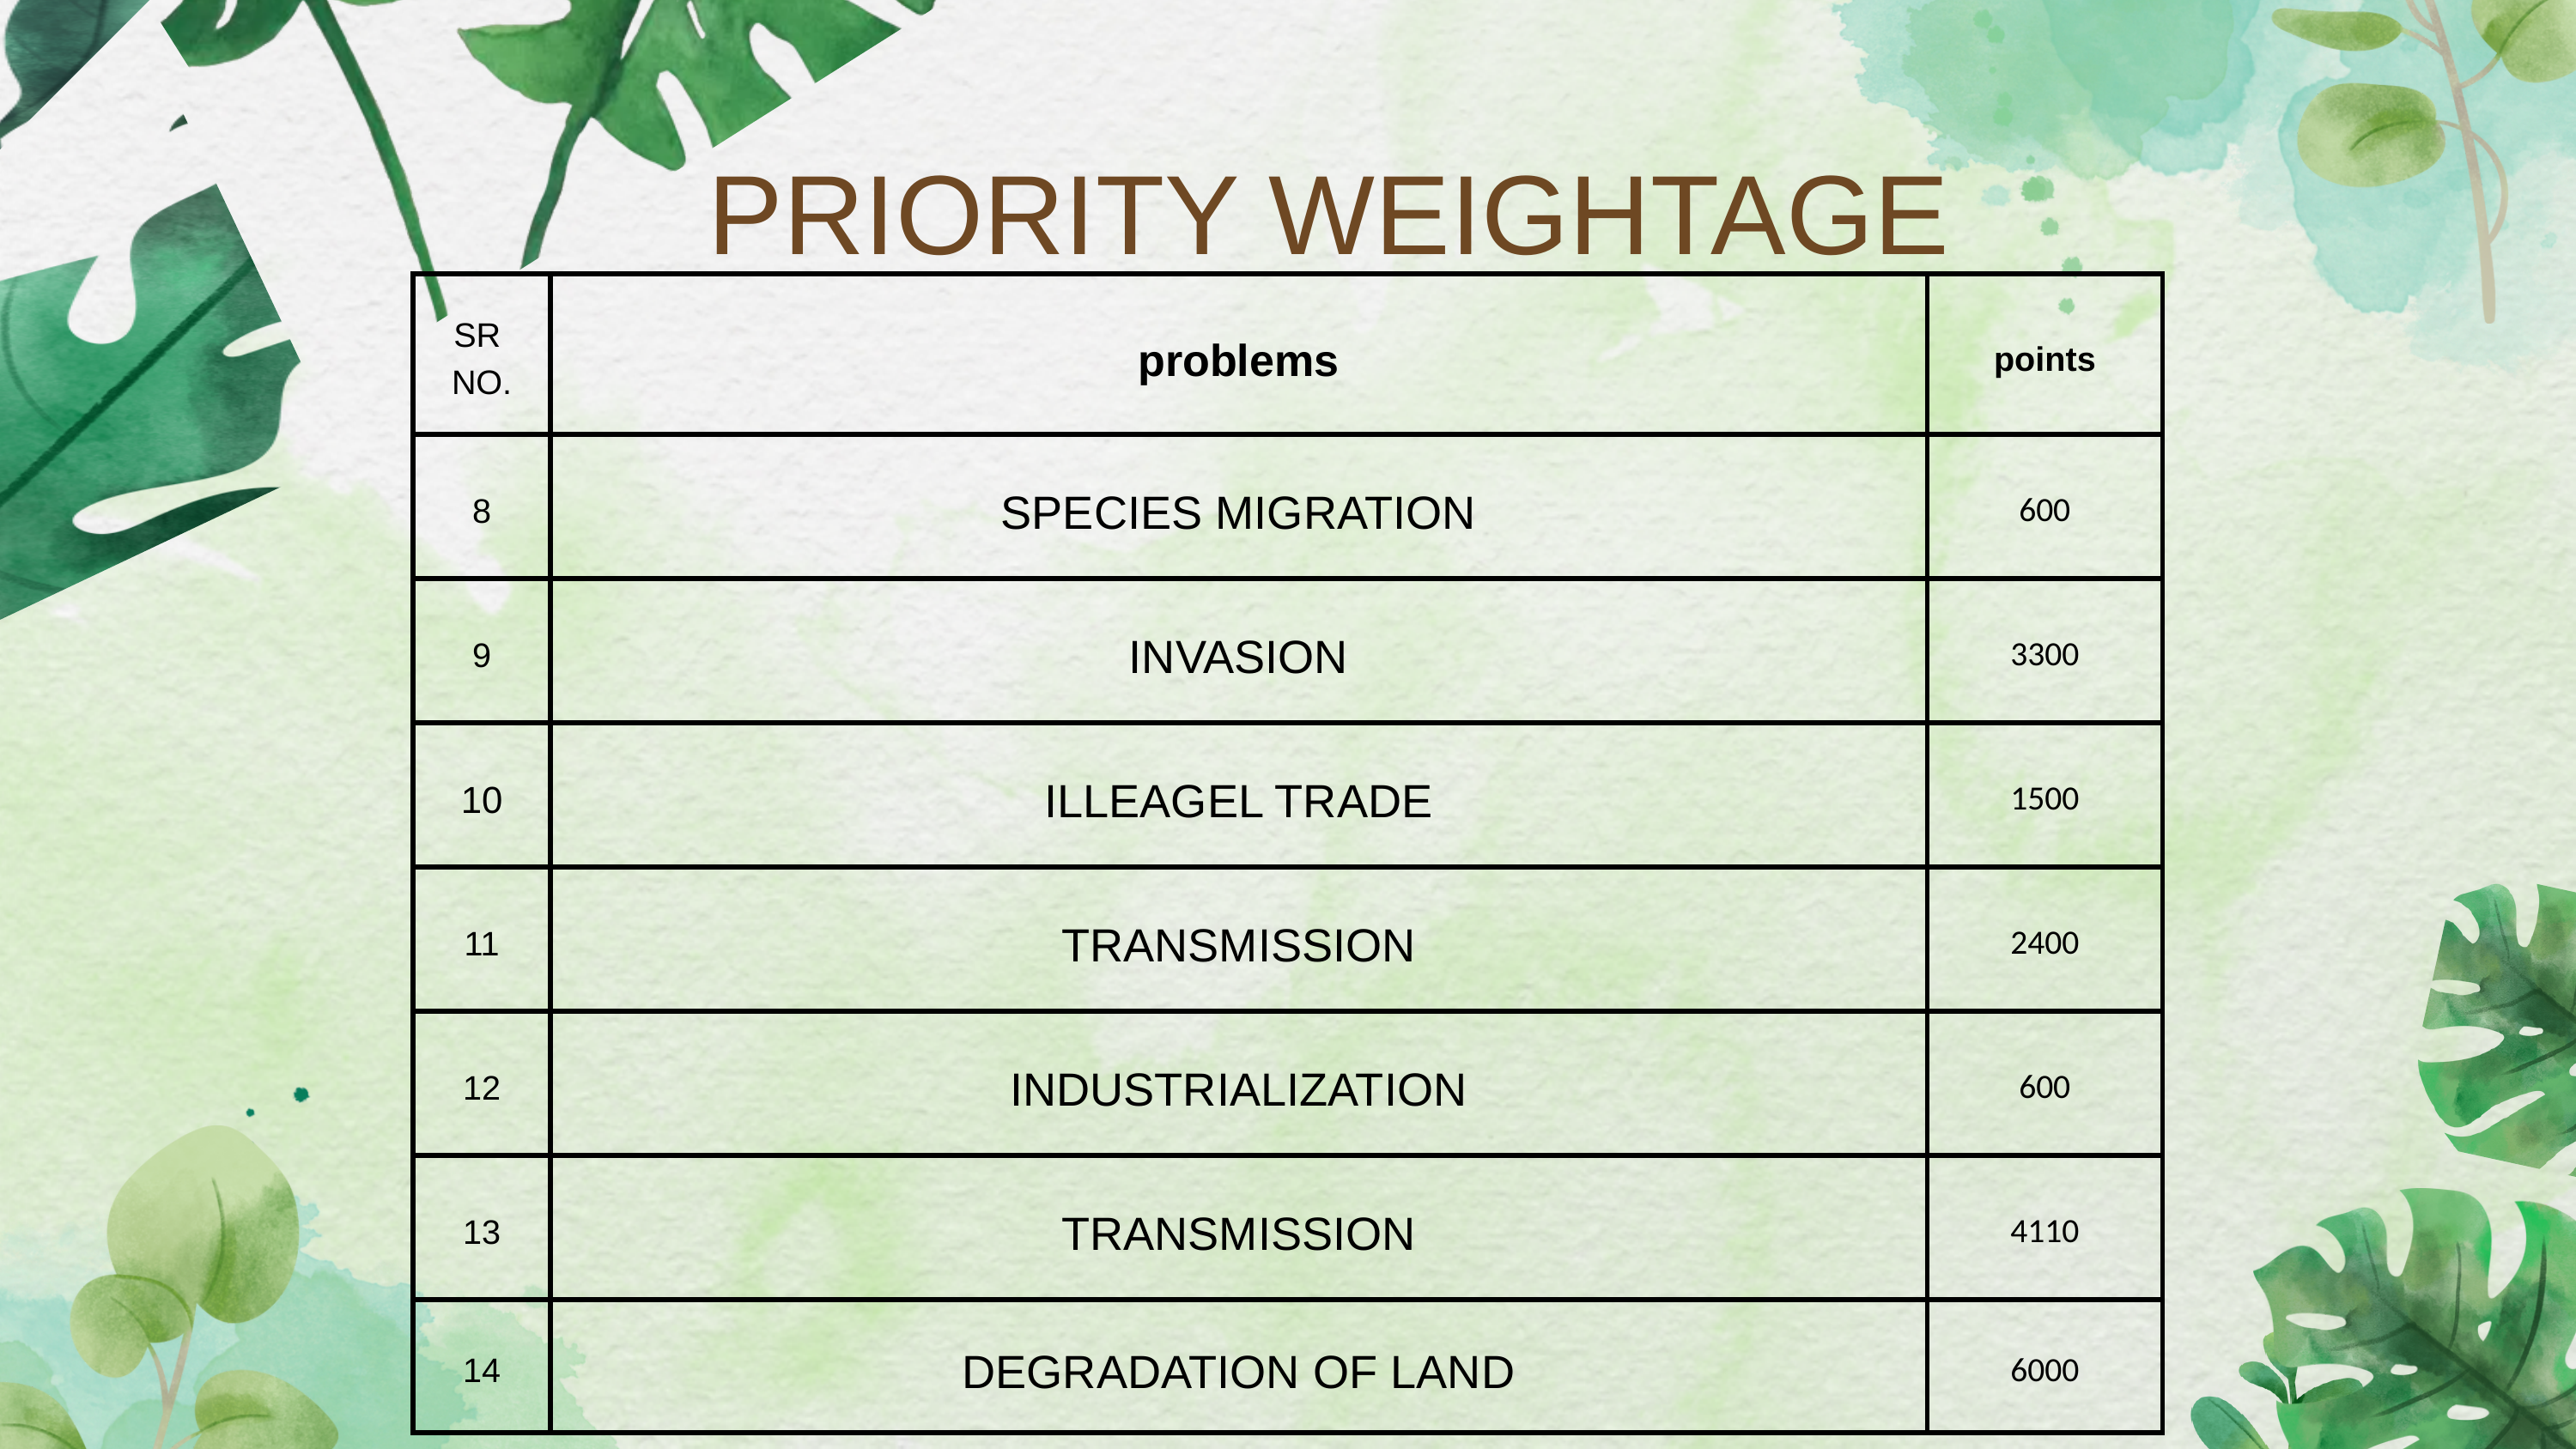

PRIORITY WEIGHTAGE
| SR NO. | problems | points |
| --- | --- | --- |
| 8 | SPECIES MIGRATION | 600 |
| 9 | INVASION | 3300 |
| 10 | ILLEAGEL TRADE | 1500 |
| 11 | TRANSMISSION | 2400 |
| 12 | INDUSTRIALIZATION | 600 |
| 13 | TRANSMISSION | 4110 |
| 14 | DEGRADATION OF LAND | 6000 |